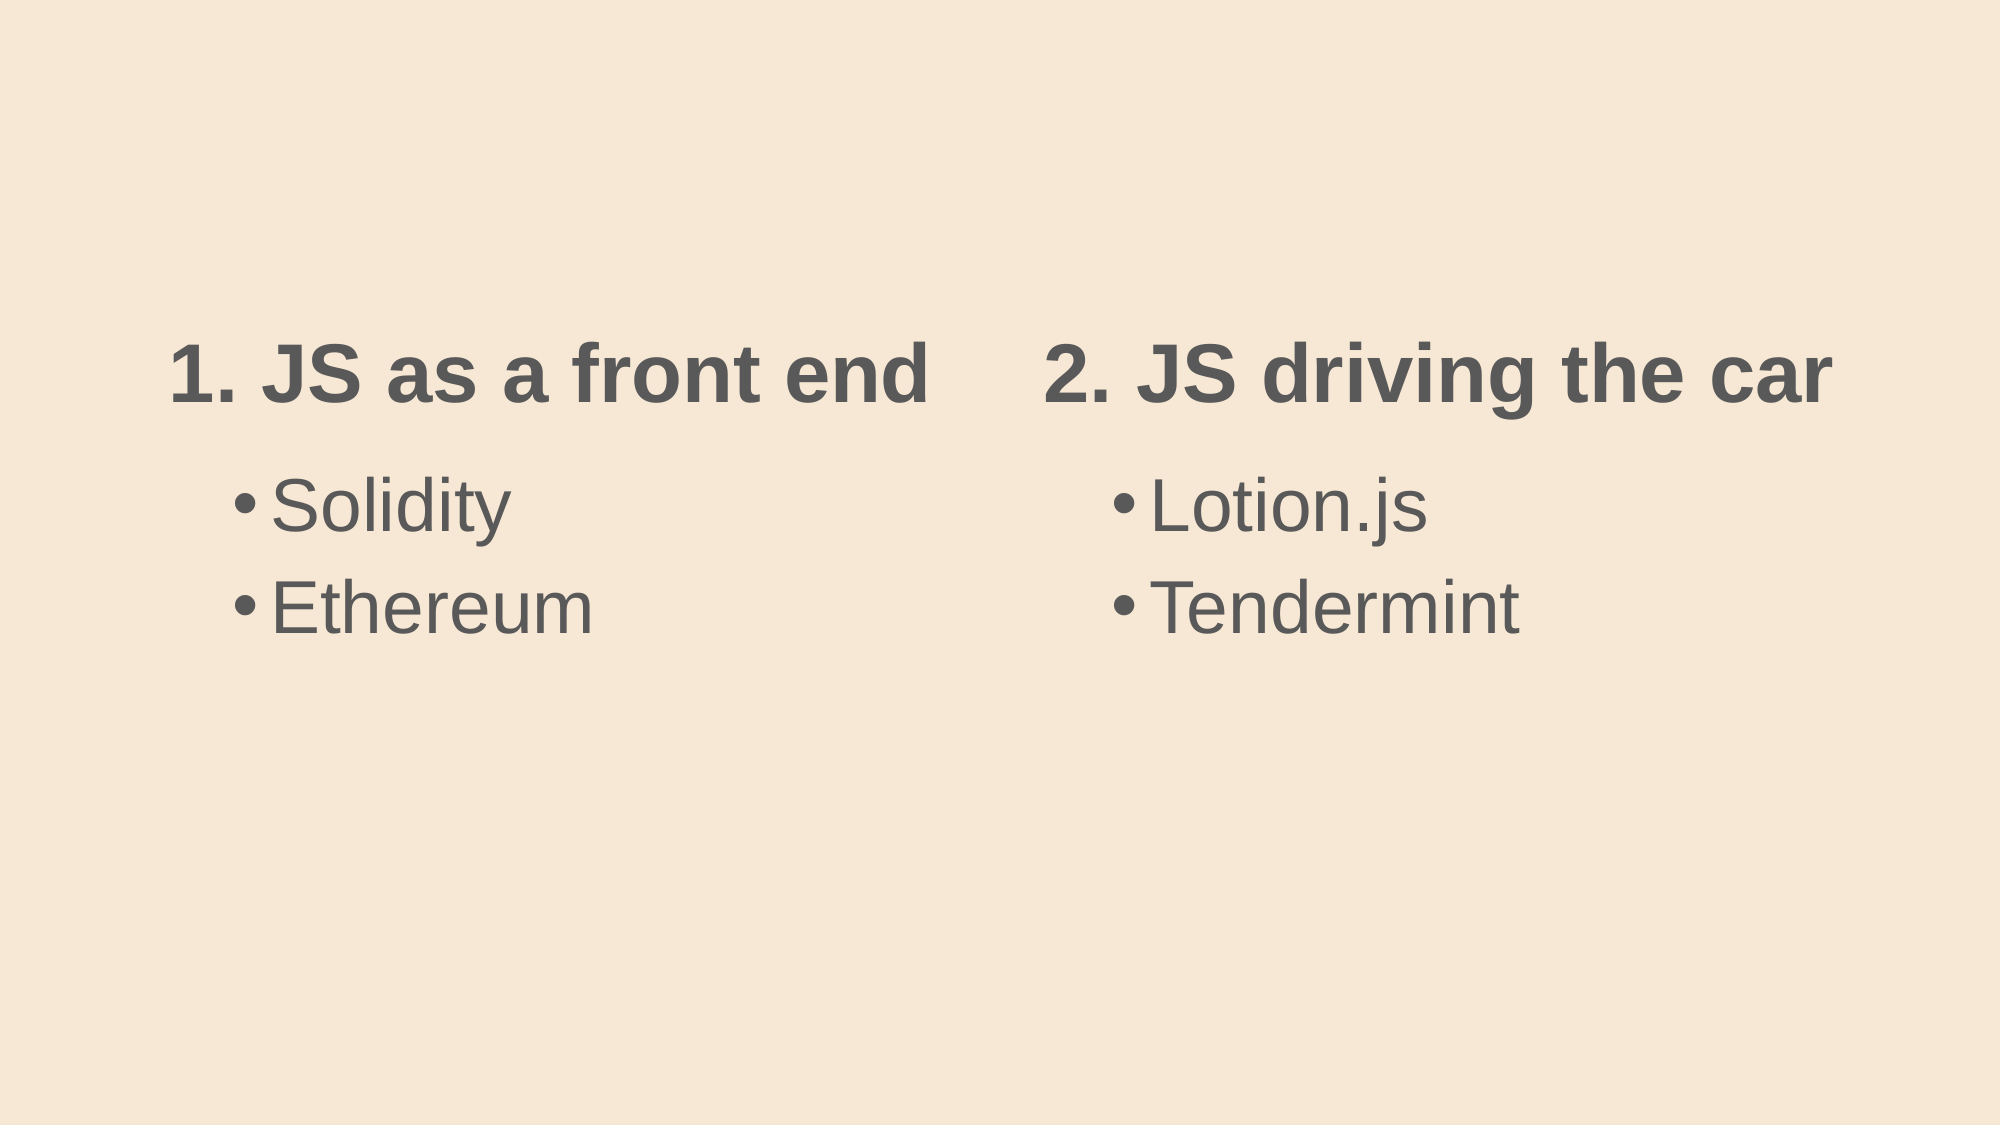

1. JS as a front end
2. JS driving the car
Solidity
Ethereum
Lotion.js
Tendermint